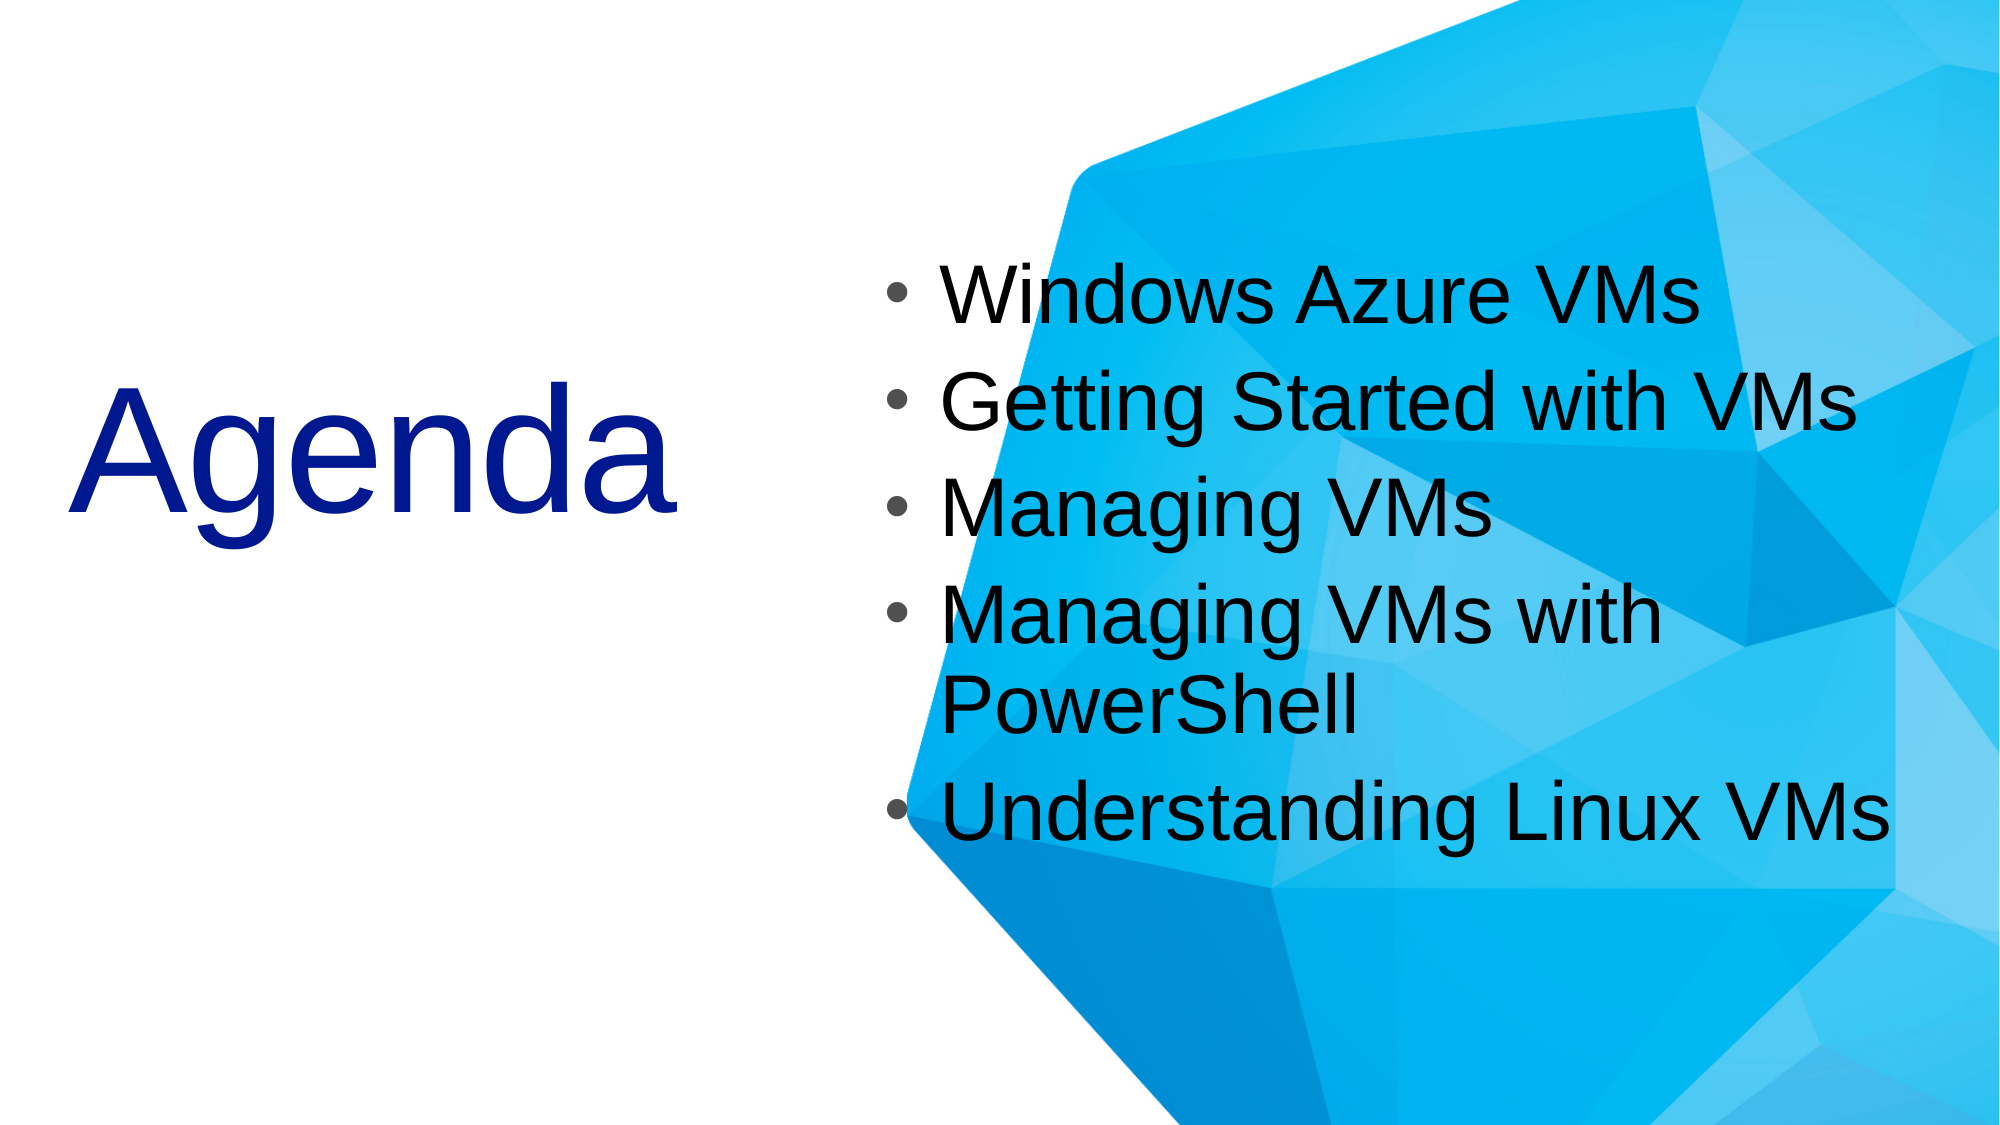

Windows Azure VMs
Getting Started with VMs
Managing VMs
Managing VMs with PowerShell
Understanding Linux VMs
# Agenda